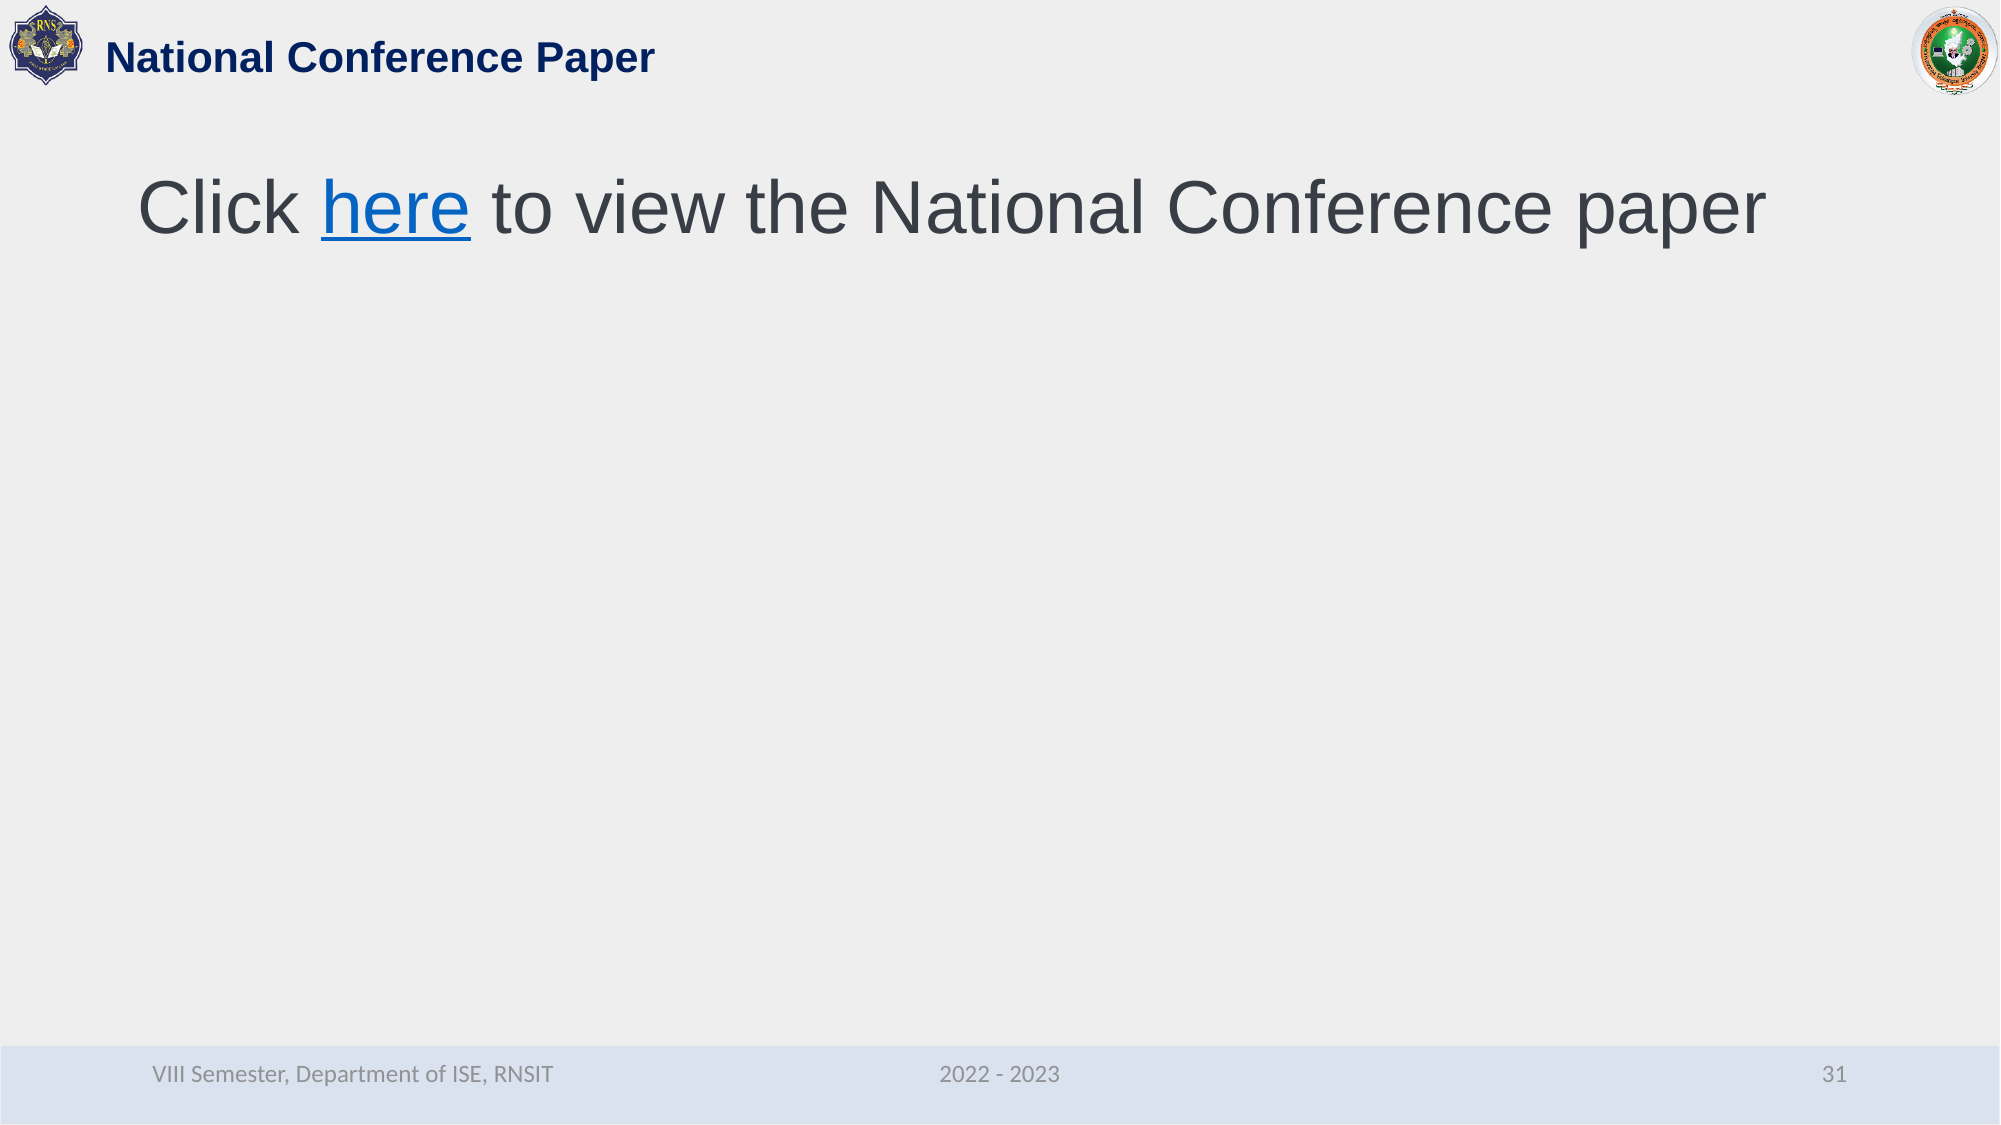

# National Conference Paper
Click here to view the National Conference paper
VIII Semester, Department of ISE, RNSIT
2022 - 2023
31